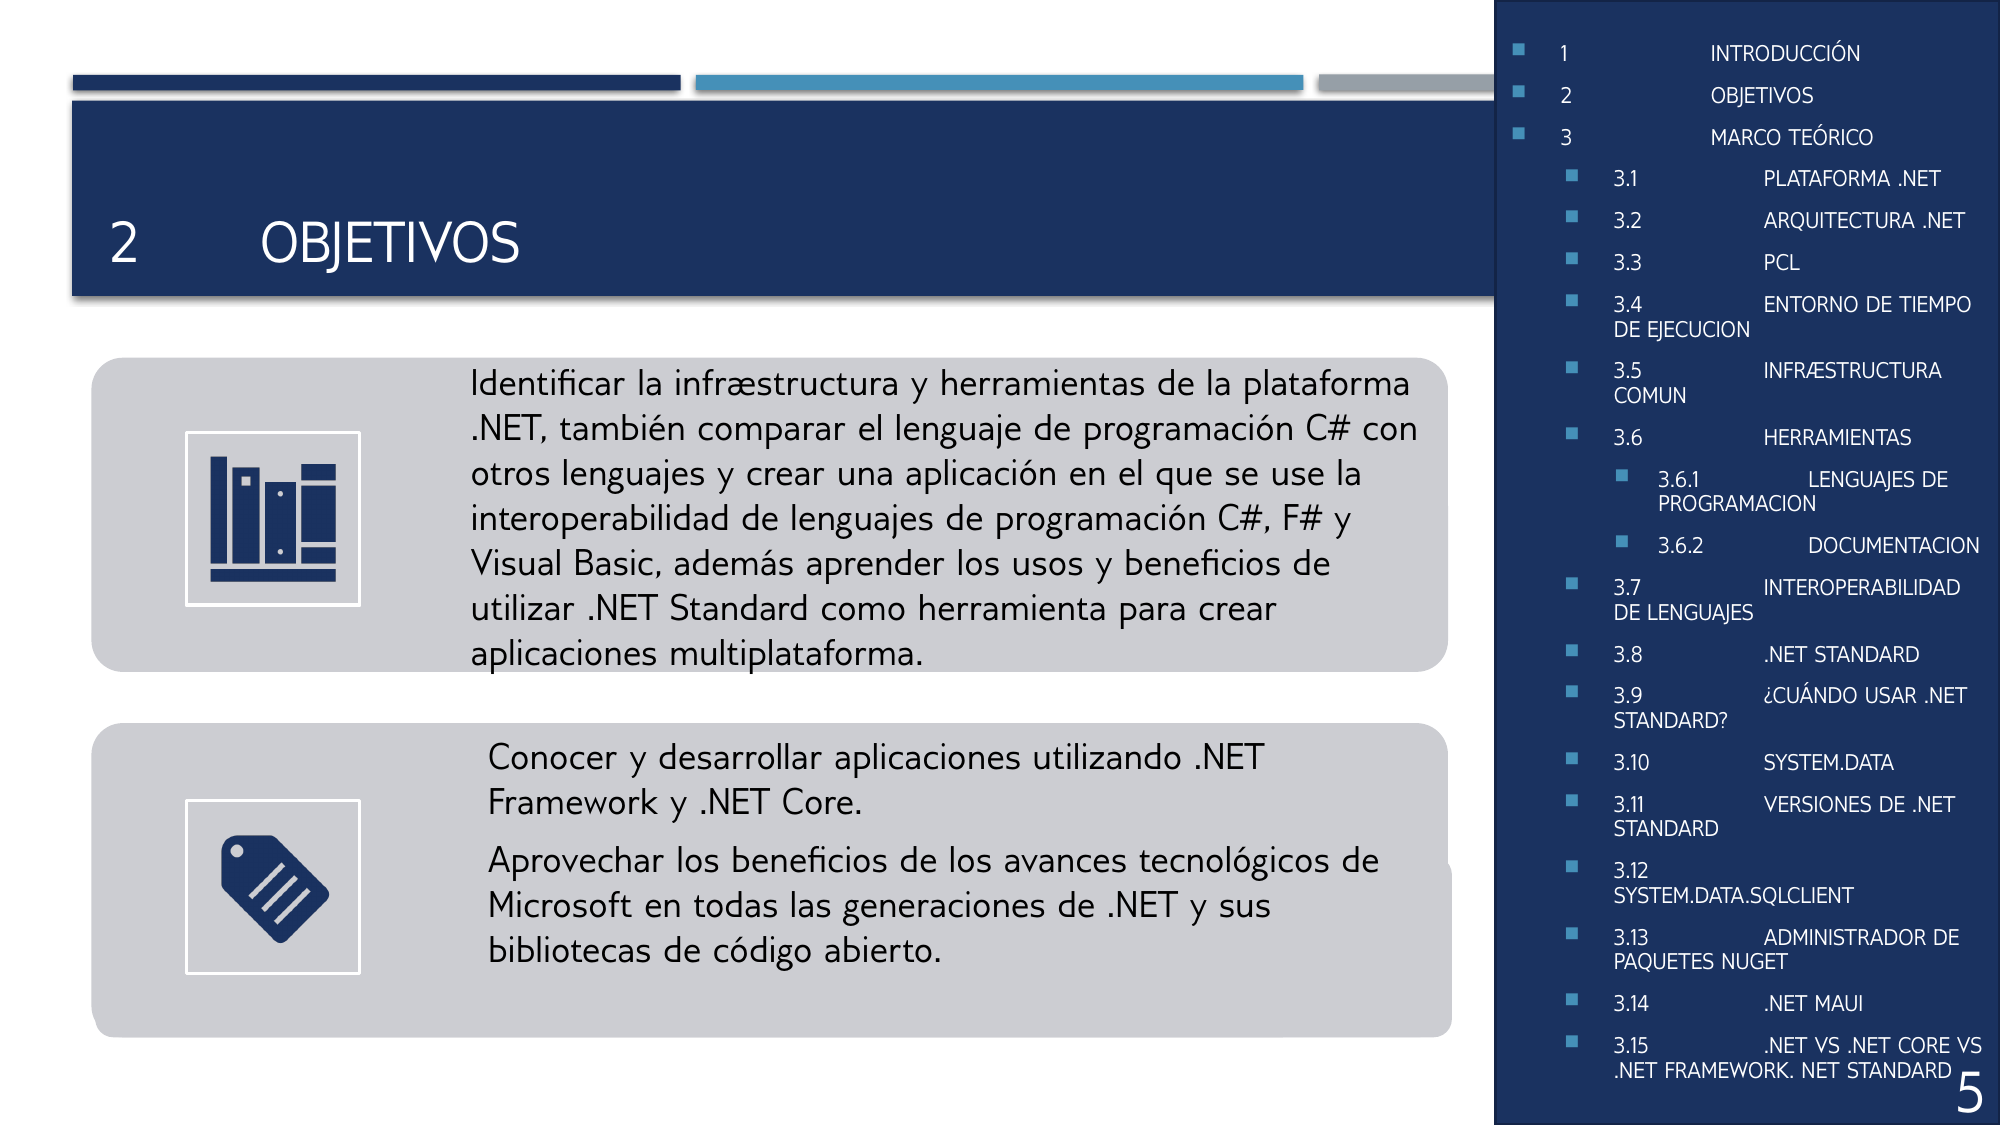

1	INTRODUCCIÓN
2	OBJETIVOS
3	MARCO TEÓRICO
3.1	PLATAFORMA .NET
3.2	ARQUITECTURA .NET
3.3	PCL
3.4	ENTORNO DE TIEMPO DE EJECUCION
3.5	INFRAESTRUCTURA COMUN
3.6	HERRAMIENTAS
3.6.1	LENGUAJES DE PROGRAMACION
3.6.2	DOCUMENTACION
3.7	INTEROPERABILIDAD DE LENGUAJES
3.8	.NET STANDARD
3.9	¿CUÁNDO USAR .NET STANDARD?
3.10	SYSTEM.DATA
3.11	VERSIONES DE .NET STANDARD
3.12	SYSTEM.DATA.SQLCLIENT
3.13	ADMINISTRADOR DE PAQUETES NUGET
3.14	.NET MAUI
3.15	.NET VS .NET CORE VS .NET FRAMEWORK. NET STANDARD
# 2	OBJETIVOS
Identificar la infraestructura y herramientas de la plataforma .NET, también comparar el lenguaje de programación C# con otros lenguajes y crear una aplicación en el que se use la interoperabilidad de lenguajes de programación C#, F# y Visual Basic, además aprender los usos y beneficios de utilizar .NET Standard como herramienta para crear aplicaciones multiplataforma.
Conocer y desarrollar aplicaciones utilizando .NET Framework y .NET Core.
Aprovechar los beneficios de los avances tecnológicos de Microsoft en todas las generaciones de .NET y sus bibliotecas de código abierto.

5
5
5
3